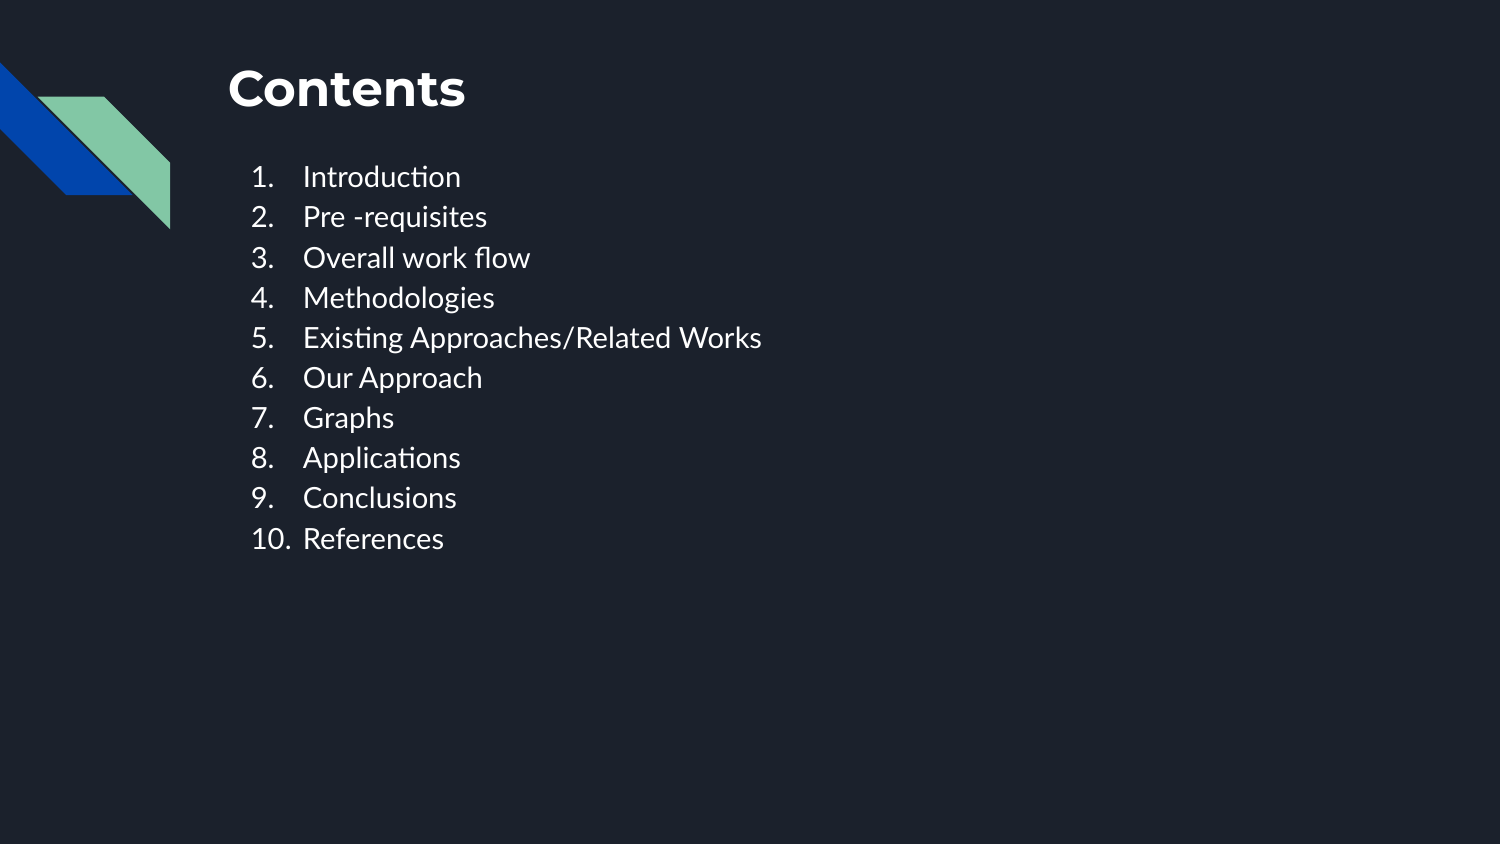

# Contents
Introduction
Pre -requisites
Overall work flow
Methodologies
Existing Approaches/Related Works
Our Approach
Graphs
Applications
Conclusions
References